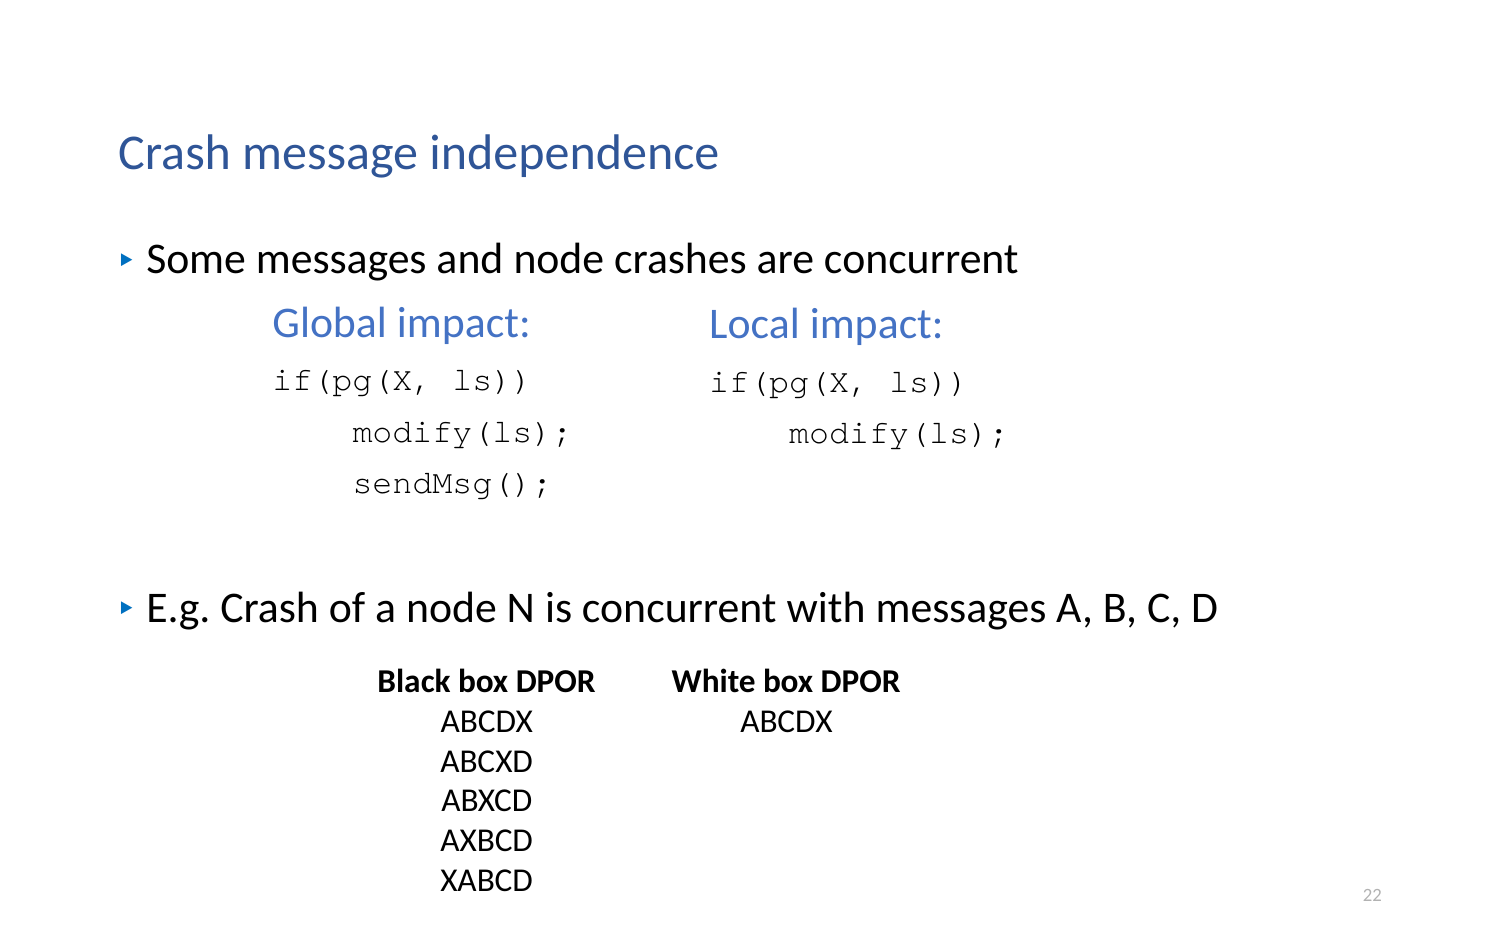

# Crash message independence
Some messages and node crashes are concurrent

E.g. Crash of a node N is concurrent with messages A, B, C, D

Global impact:
if(pg(X, ls))
    modify(ls);
    sendMsg();
Local impact:
if(pg(X, ls))
    modify(ls);
Black box DPOR
ABCDX
ABCXD
ABXCD
AXBCD
XABCD

White box DPOR
ABCDX

22